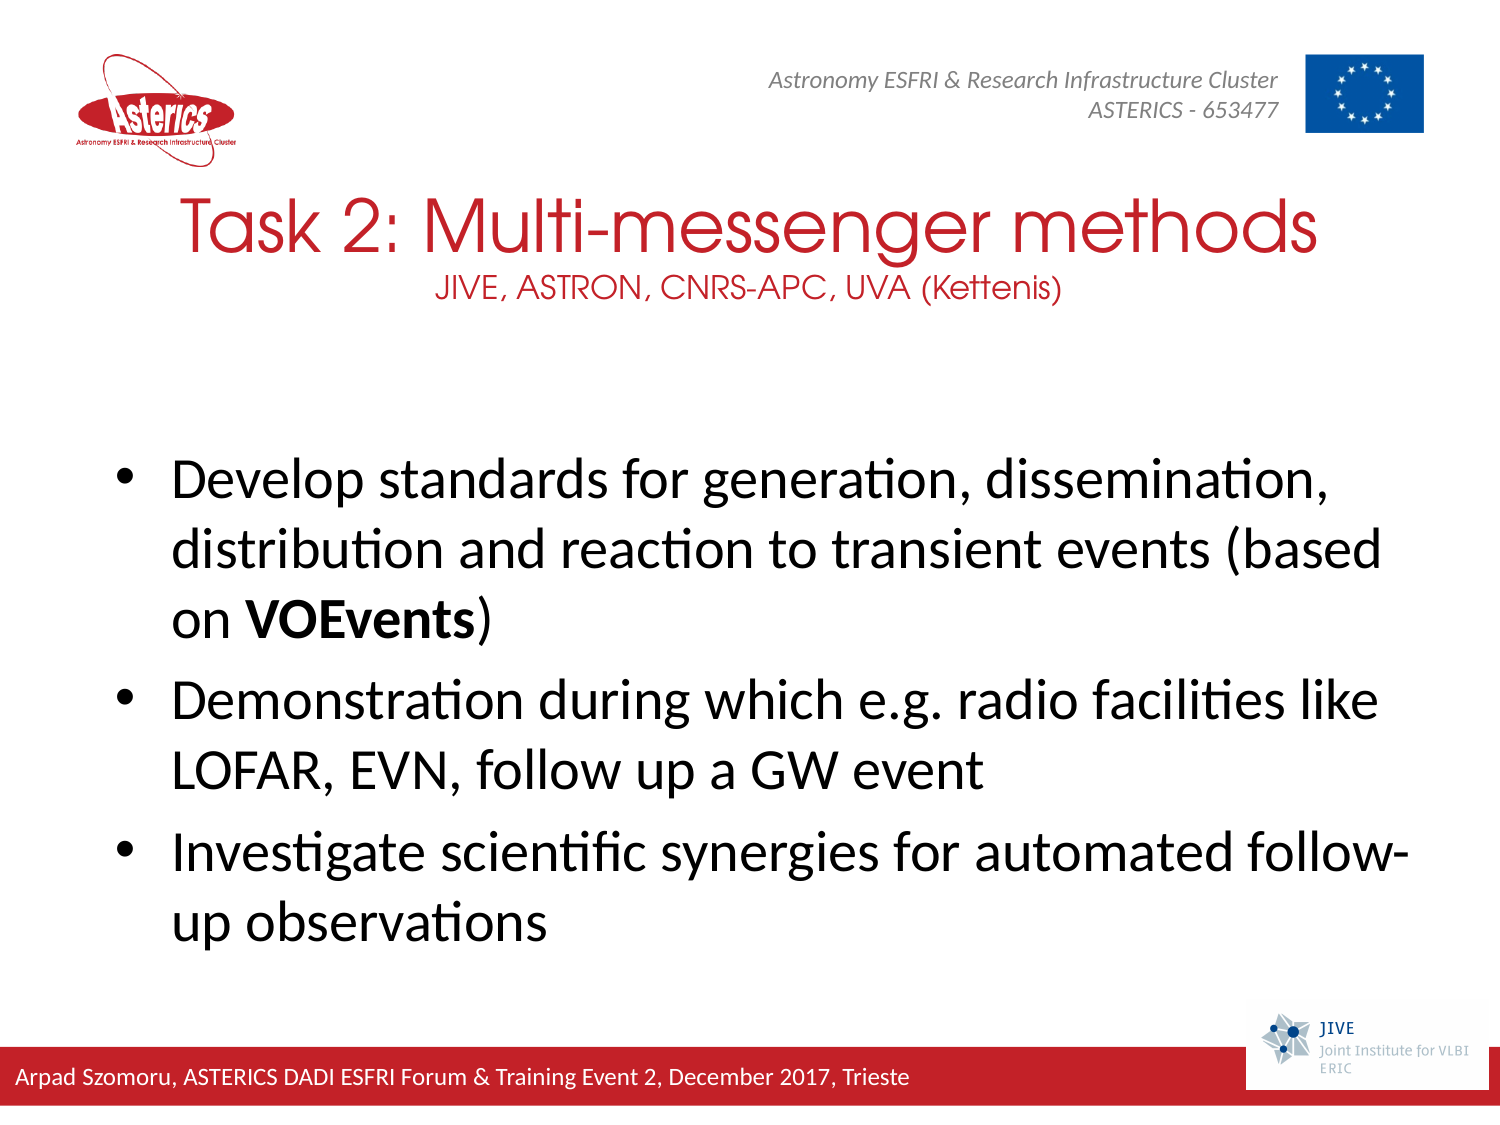

# Task 2: Multi-messenger methods JIVE, ASTRON, CNRS-APC, UVA (Kettenis)

Develop standards for generation, dissemination, distribution and reaction to transient events (based on VOEvents)
Demonstration during which e.g. radio facilities like LOFAR, EVN, follow up a GW event
Investigate scientific synergies for automated follow-up observations

Arpad Szomoru, ASTERICS DADI ESFRI Forum & Training Event 2, December 2017, Trieste